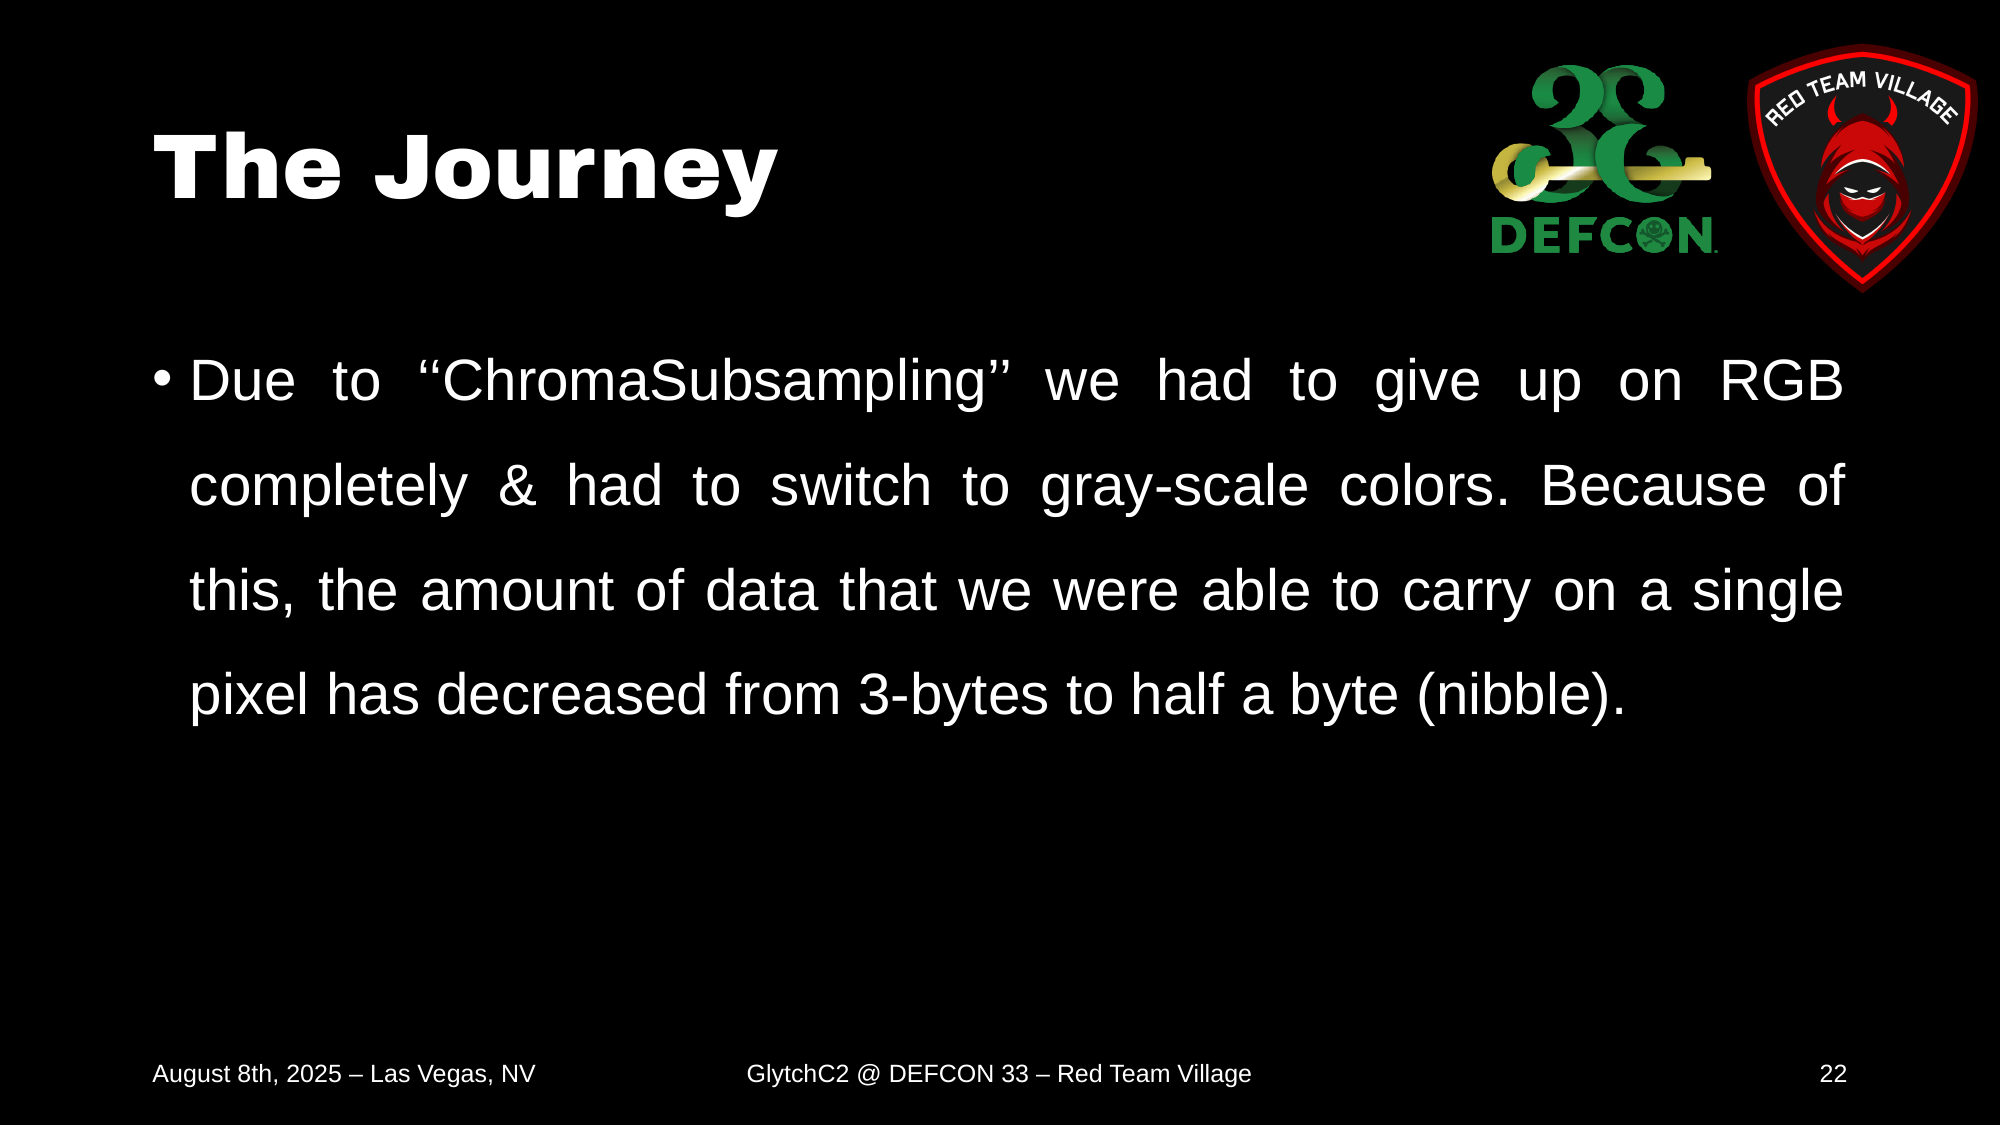

# The Journey
Due to ‘‘ChromaSubsampling’’ we had to give up on RGB completely & had to switch to gray-scale colors. Because of this, the amount of data that we were able to carry on a single pixel has decreased from 3-bytes to half a byte (nibble).
August 8th, 2025 – Las Vegas, NV
GlytchC2 @ DEFCON 33 – Red Team Village
22